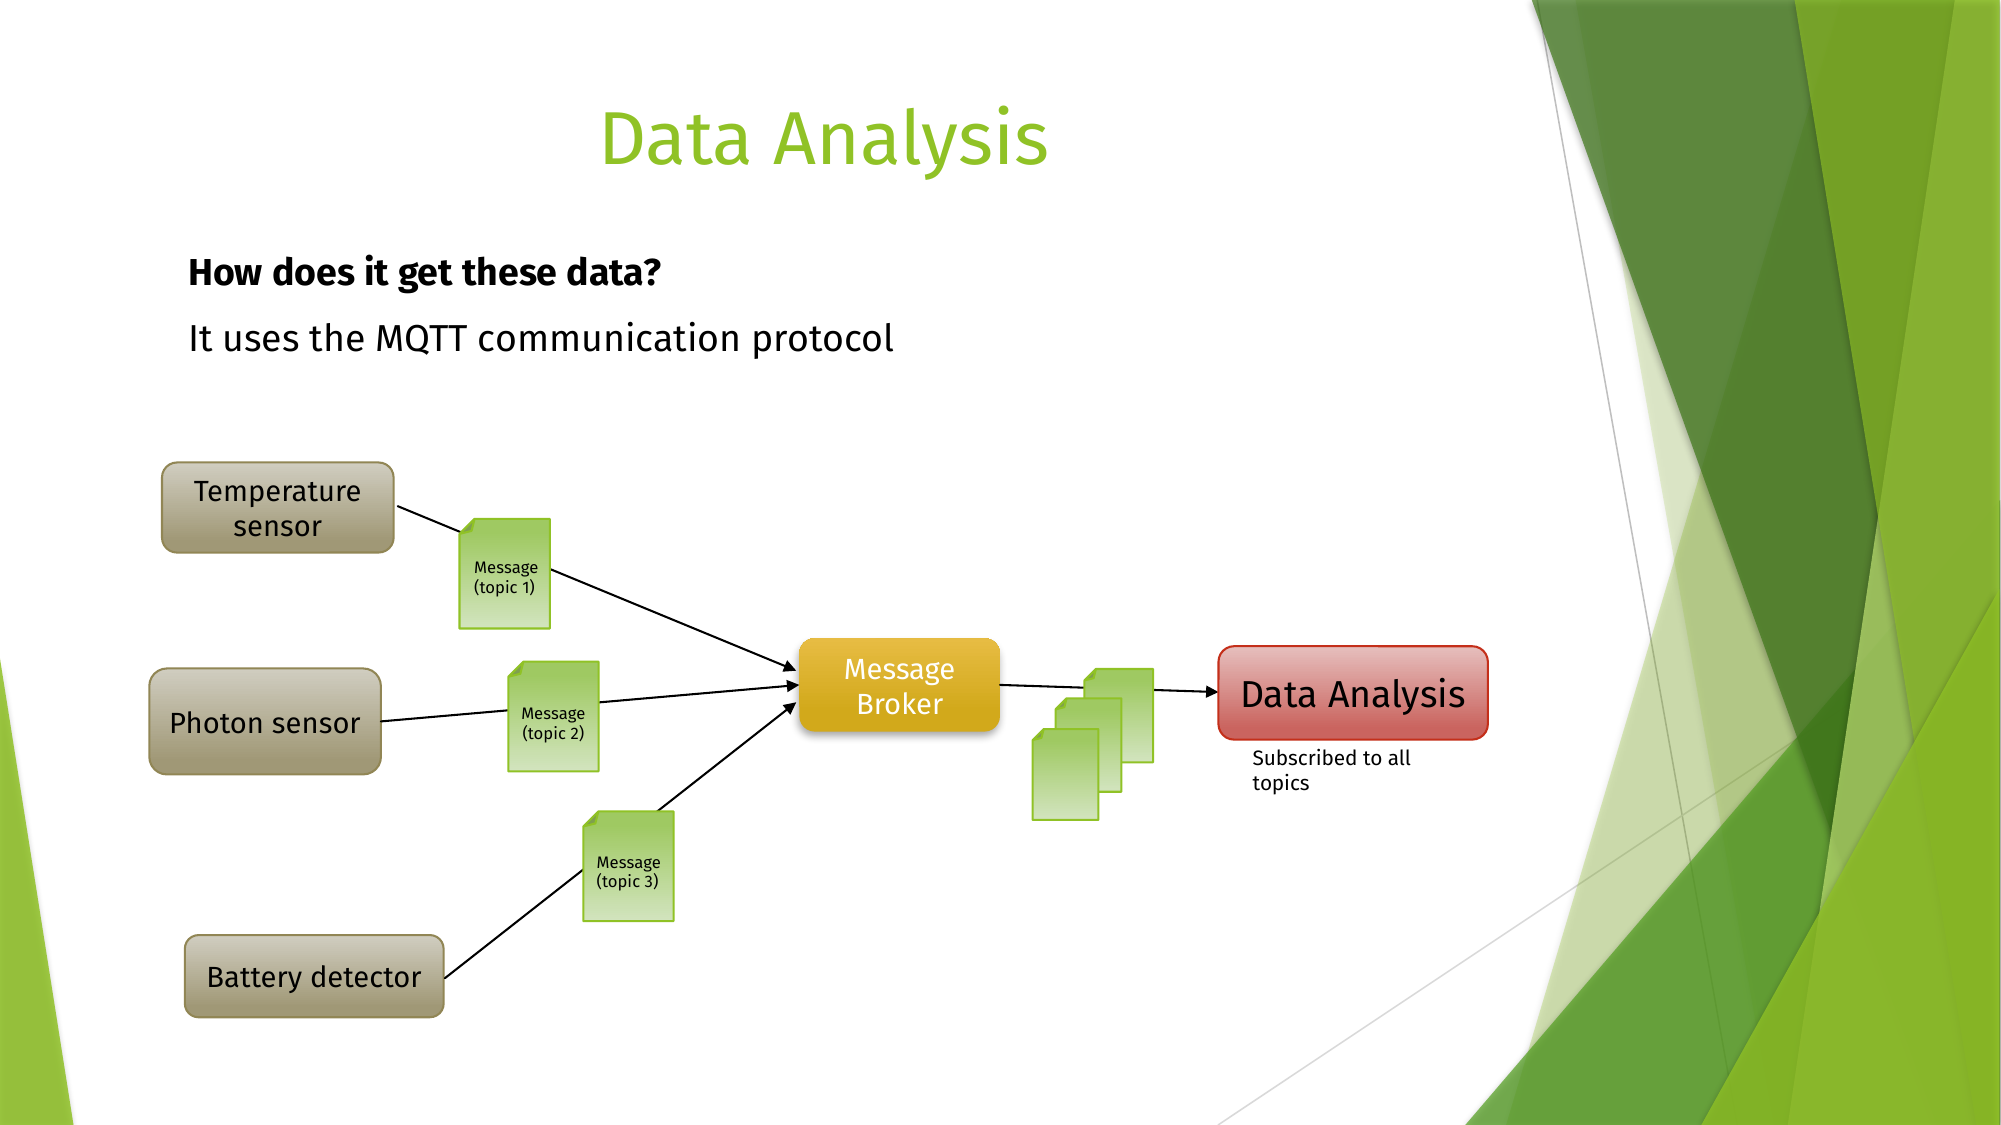

Data Analysis
How does it get these data?
It uses the MQTT communication protocol
Temperature sensor

Message
(topic 1)

Message Broker
Data Analysis

Photon sensor

Message
(topic 2)

Subscribed to all topics

Message
(topic 3)

Battery detector